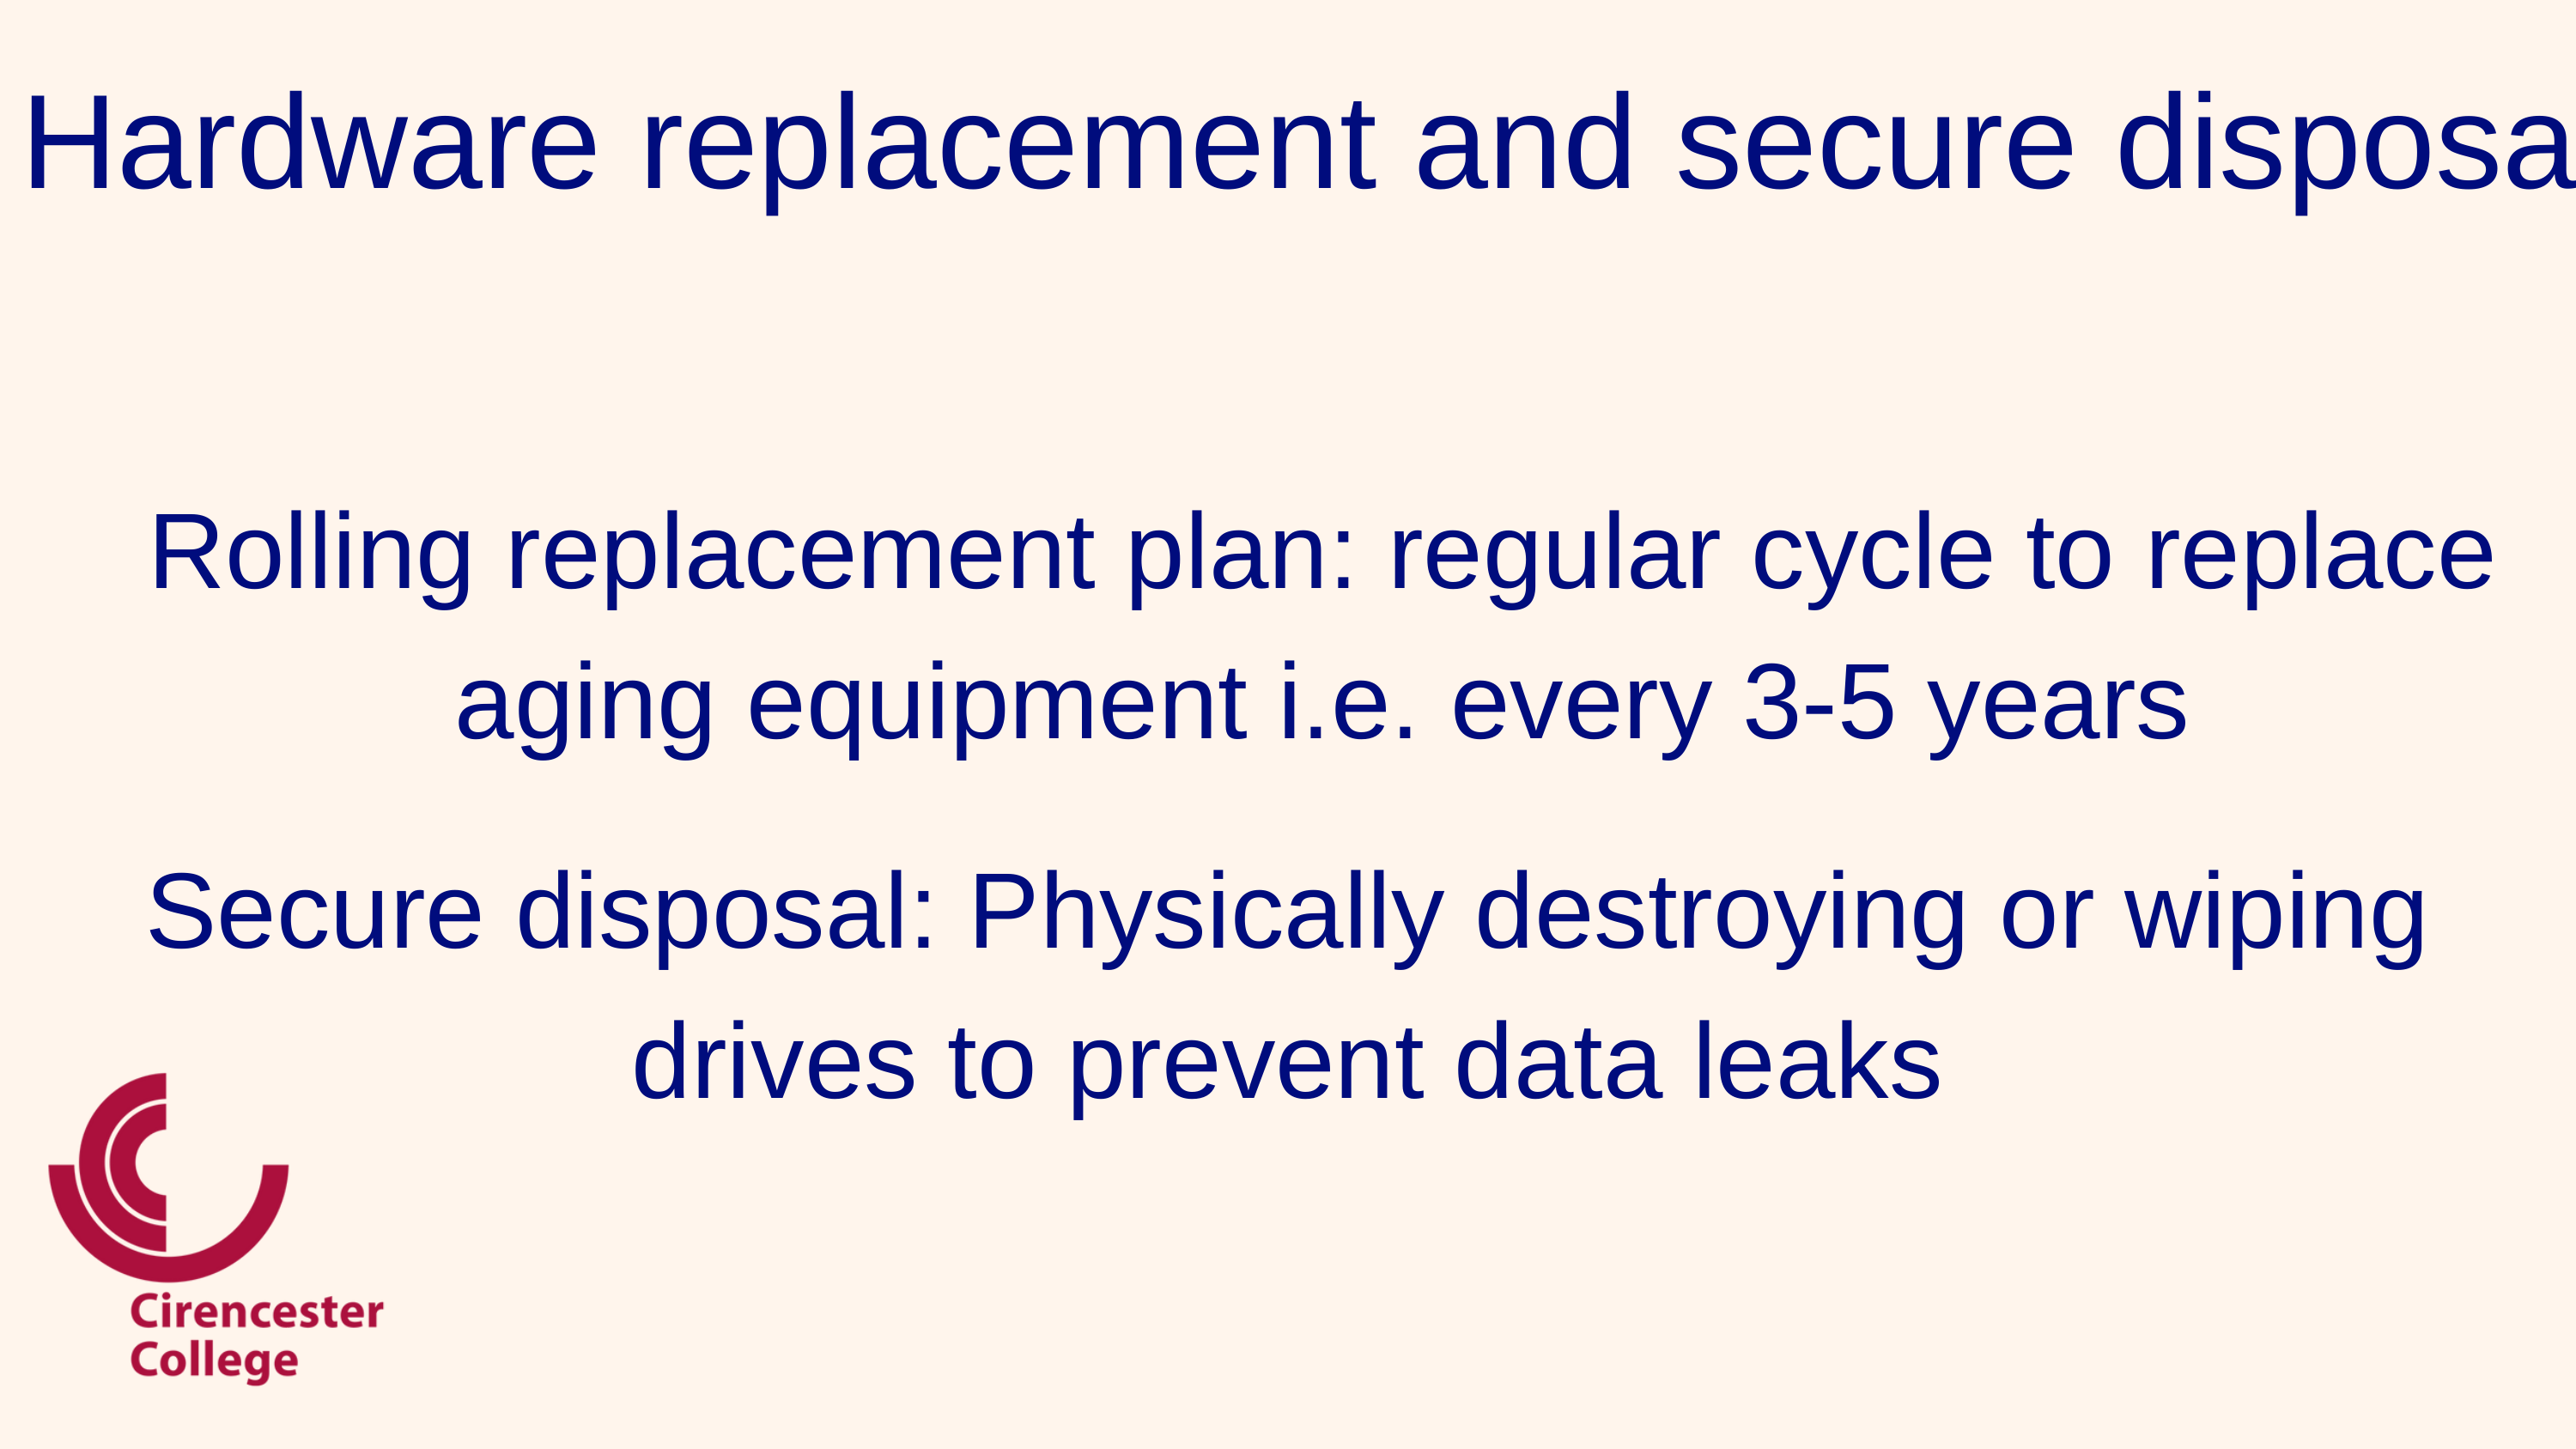

Hardware replacement and secure disposal
Rolling replacement plan: regular cycle to replace aging equipment i.e. every 3-5 years
Secure disposal: Physically destroying or wiping drives to prevent data leaks